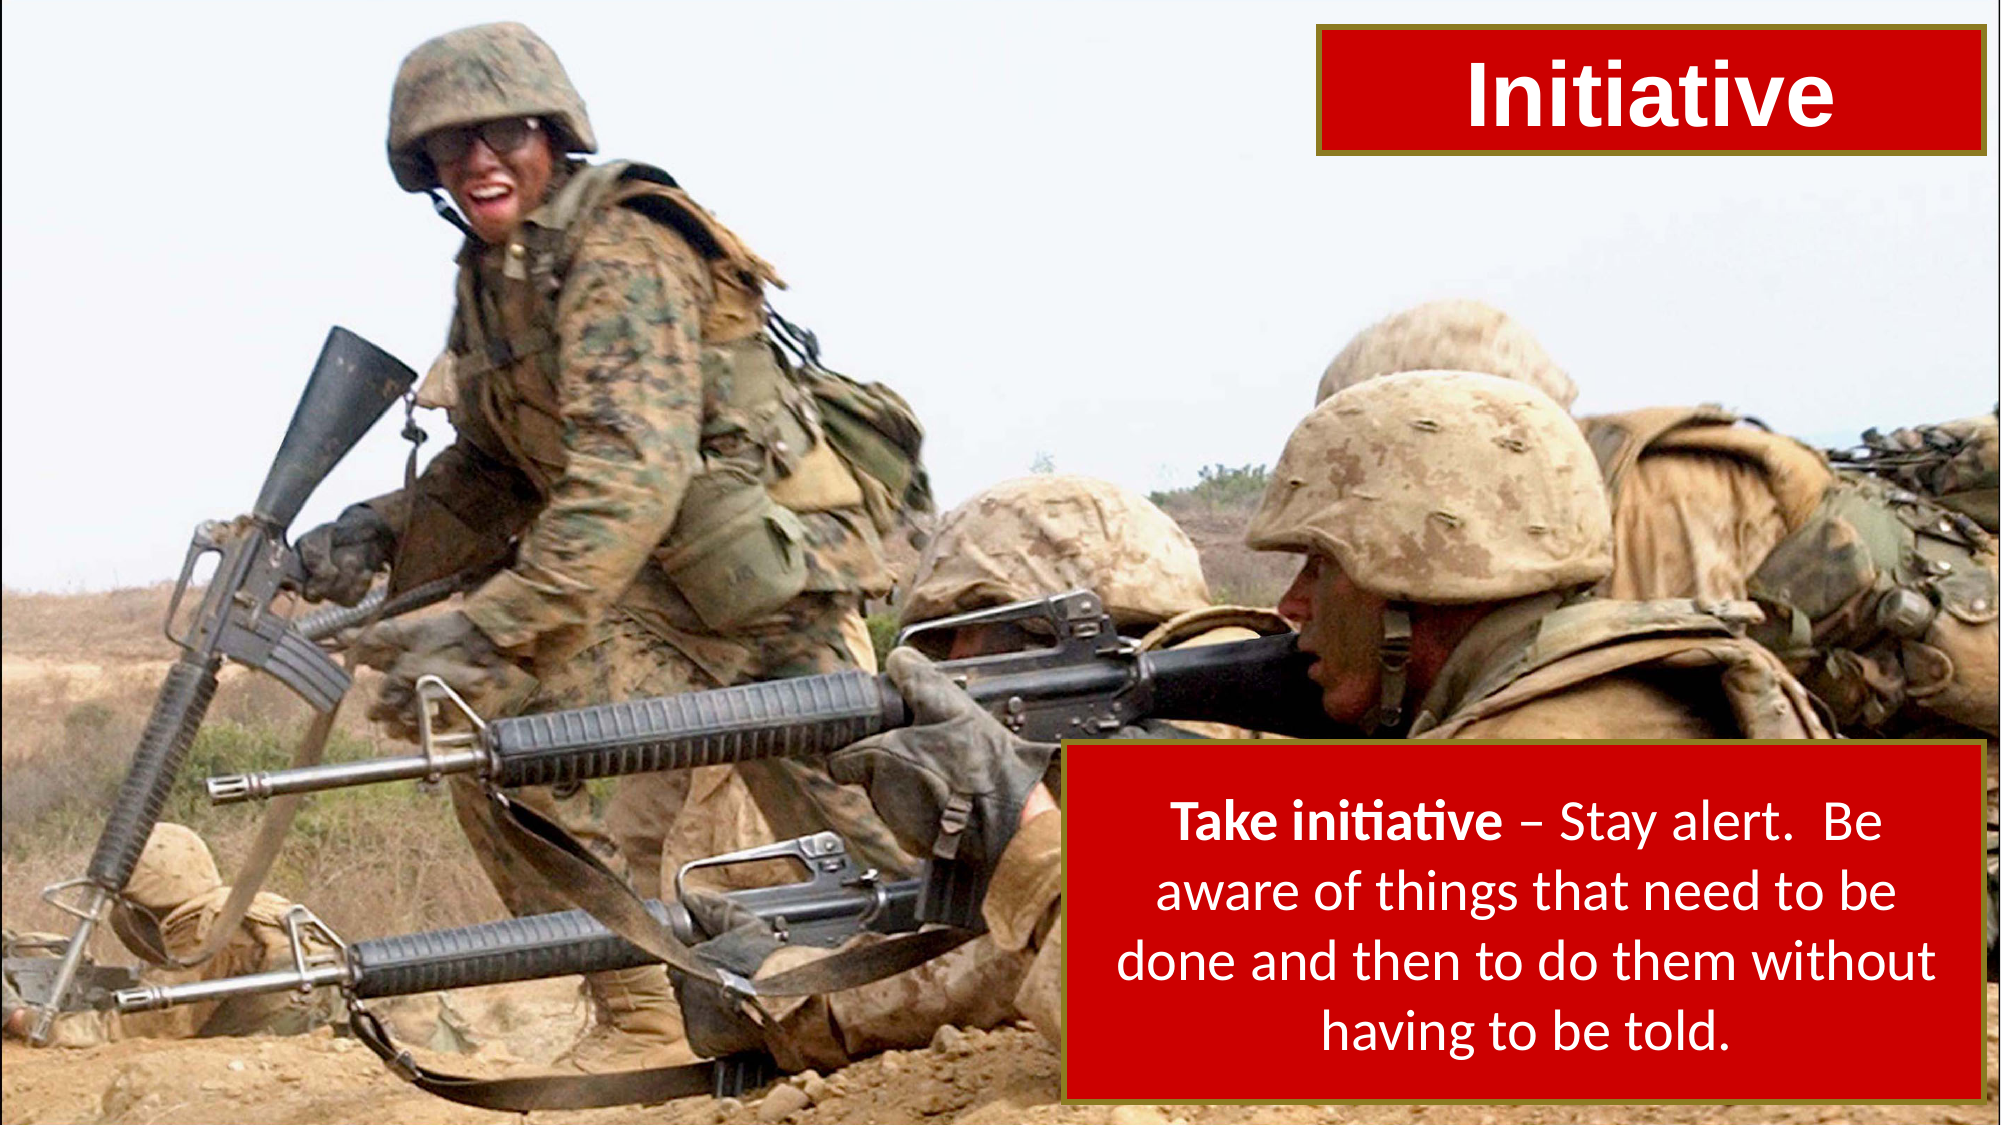

Initiative

Take initiative – Stay alert.  Be aware of things that need to be done and then to do them without having to be told.